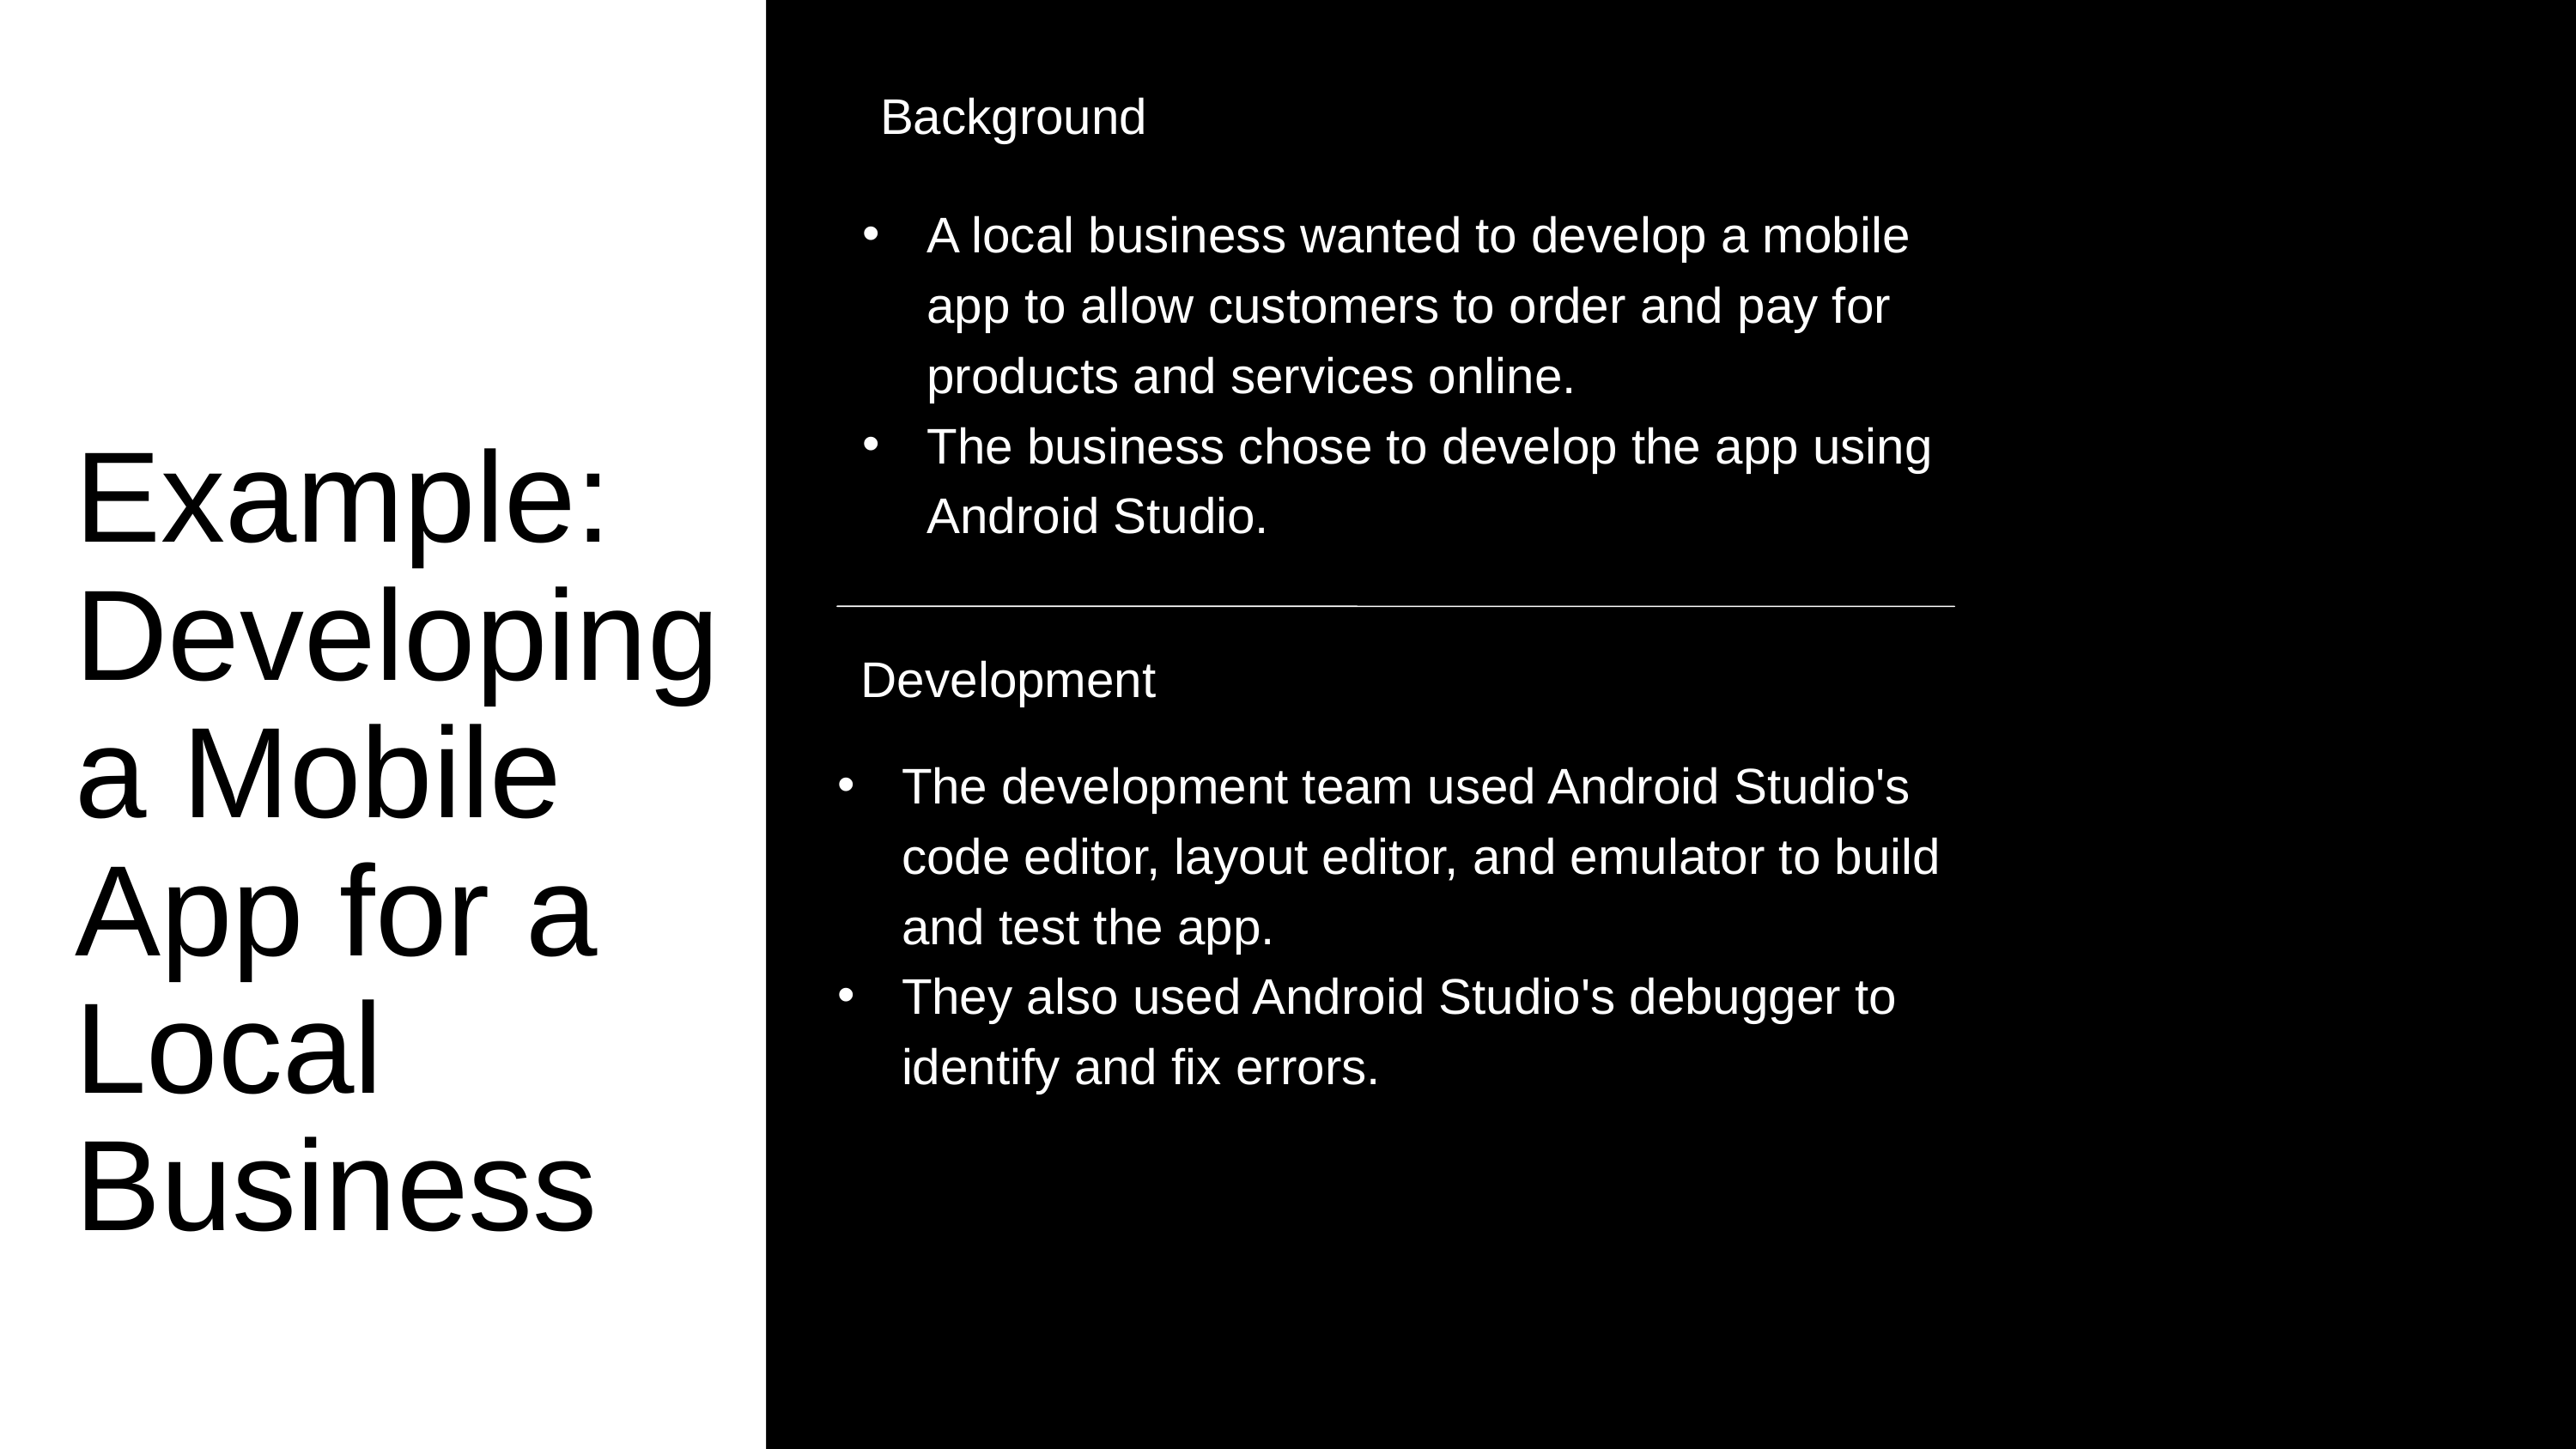

Background
A local business wanted to develop a mobile app to allow customers to order and pay for products and services online.
The business chose to develop the app using Android Studio.
Example: Developing a Mobile App for a Local Business

Development
The development team used Android Studio's code editor, layout editor, and emulator to build and test the app.
They also used Android Studio's debugger to identify and fix errors.